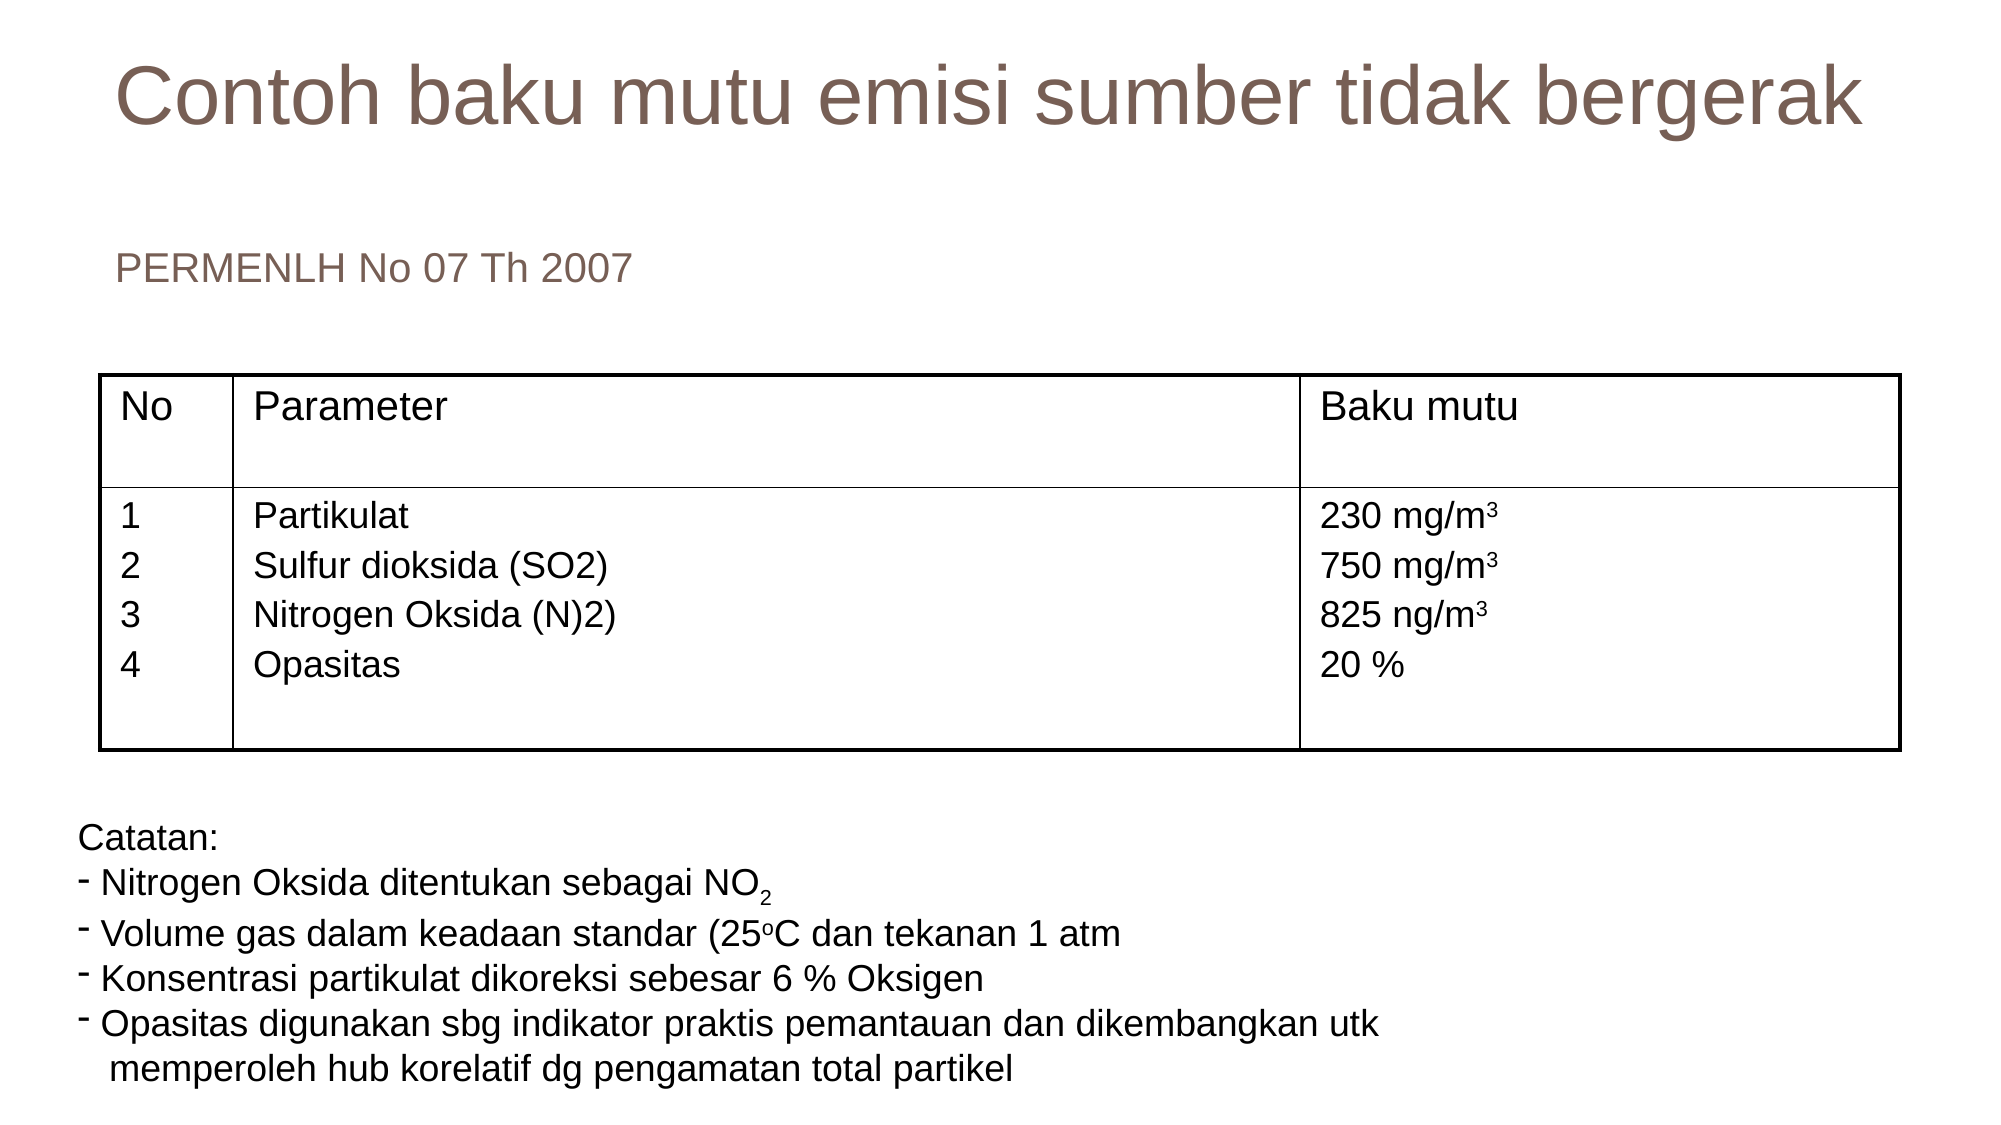

Contoh baku mutu emisi sumber tidak bergerak
PERMENLH No 07 Th 2007
| No | Parameter | Baku mutu |
| --- | --- | --- |
| 1 2 3 4 | Partikulat Sulfur dioksida (SO2) Nitrogen Oksida (N)2) Opasitas | 230 mg/m3 750 mg/m3 825 ng/m3 20 % |
Catatan:
 Nitrogen Oksida ditentukan sebagai NO2
 Volume gas dalam keadaan standar (25oC dan tekanan 1 atm
 Konsentrasi partikulat dikoreksi sebesar 6 % Oksigen
 Opasitas digunakan sbg indikator praktis pemantauan dan dikembangkan utk
   memperoleh hub korelatif dg pengamatan total partikel